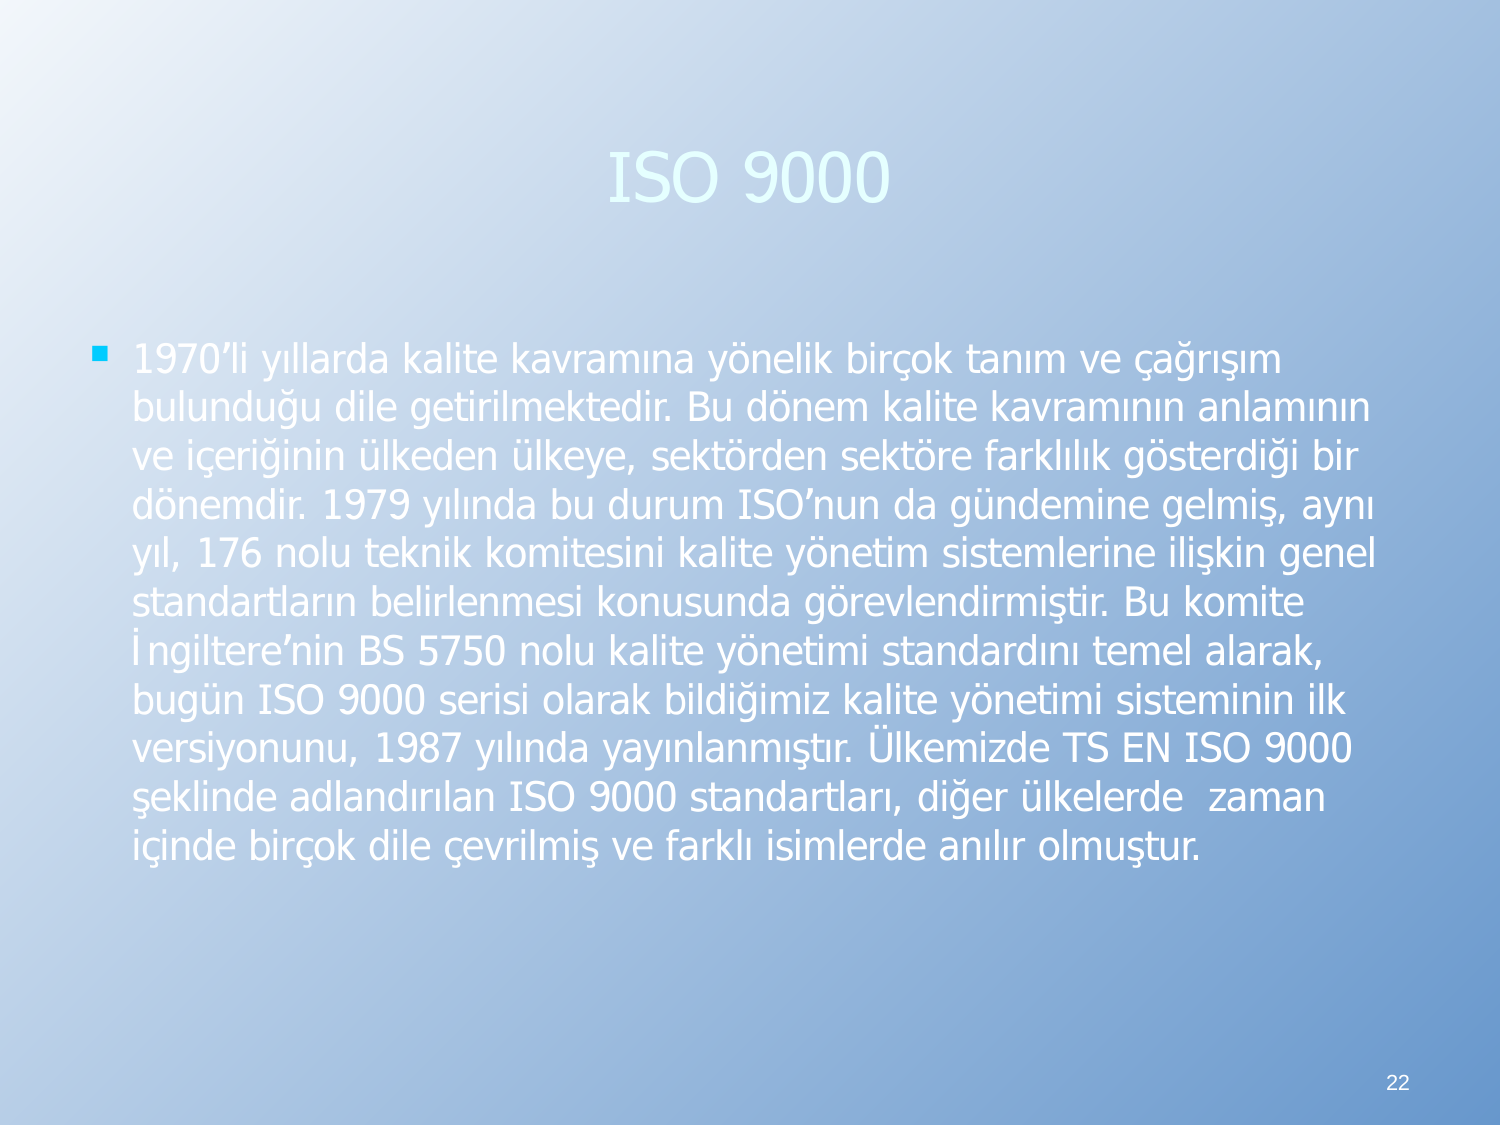

# ISO 9000
1970’li yıllarda kalite kavramına yönelik birçok tanım ve çağrışım bulunduğu dile getirilmektedir. Bu dönem kalite kavramının anlamının ve içeriğinin ülkeden ülkeye, sektörden sektöre farklılık gösterdiği bir dönemdir. 1979 yılında bu durum ISO’nun da gündemine gelmiş, aynı yıl, 176 nolu teknik komitesini kalite yönetim sistemlerine ilişkin genel standartların belirlenmesi konusunda görevlendirmiştir. Bu komite İngiltere’nin BS 5750 nolu kalite yönetimi standardını temel alarak, bugün ISO 9000 serisi olarak bildiğimiz kalite yönetimi sisteminin ilk versiyonunu, 1987 yılında yayınlanmıştır. Ülkemizde TS EN ISO 9000 şeklinde adlandırılan ISO 9000 standartları, diğer ülkelerde  zaman içinde birçok dile çevrilmiş ve farklı isimlerde anılır olmuştur.
22